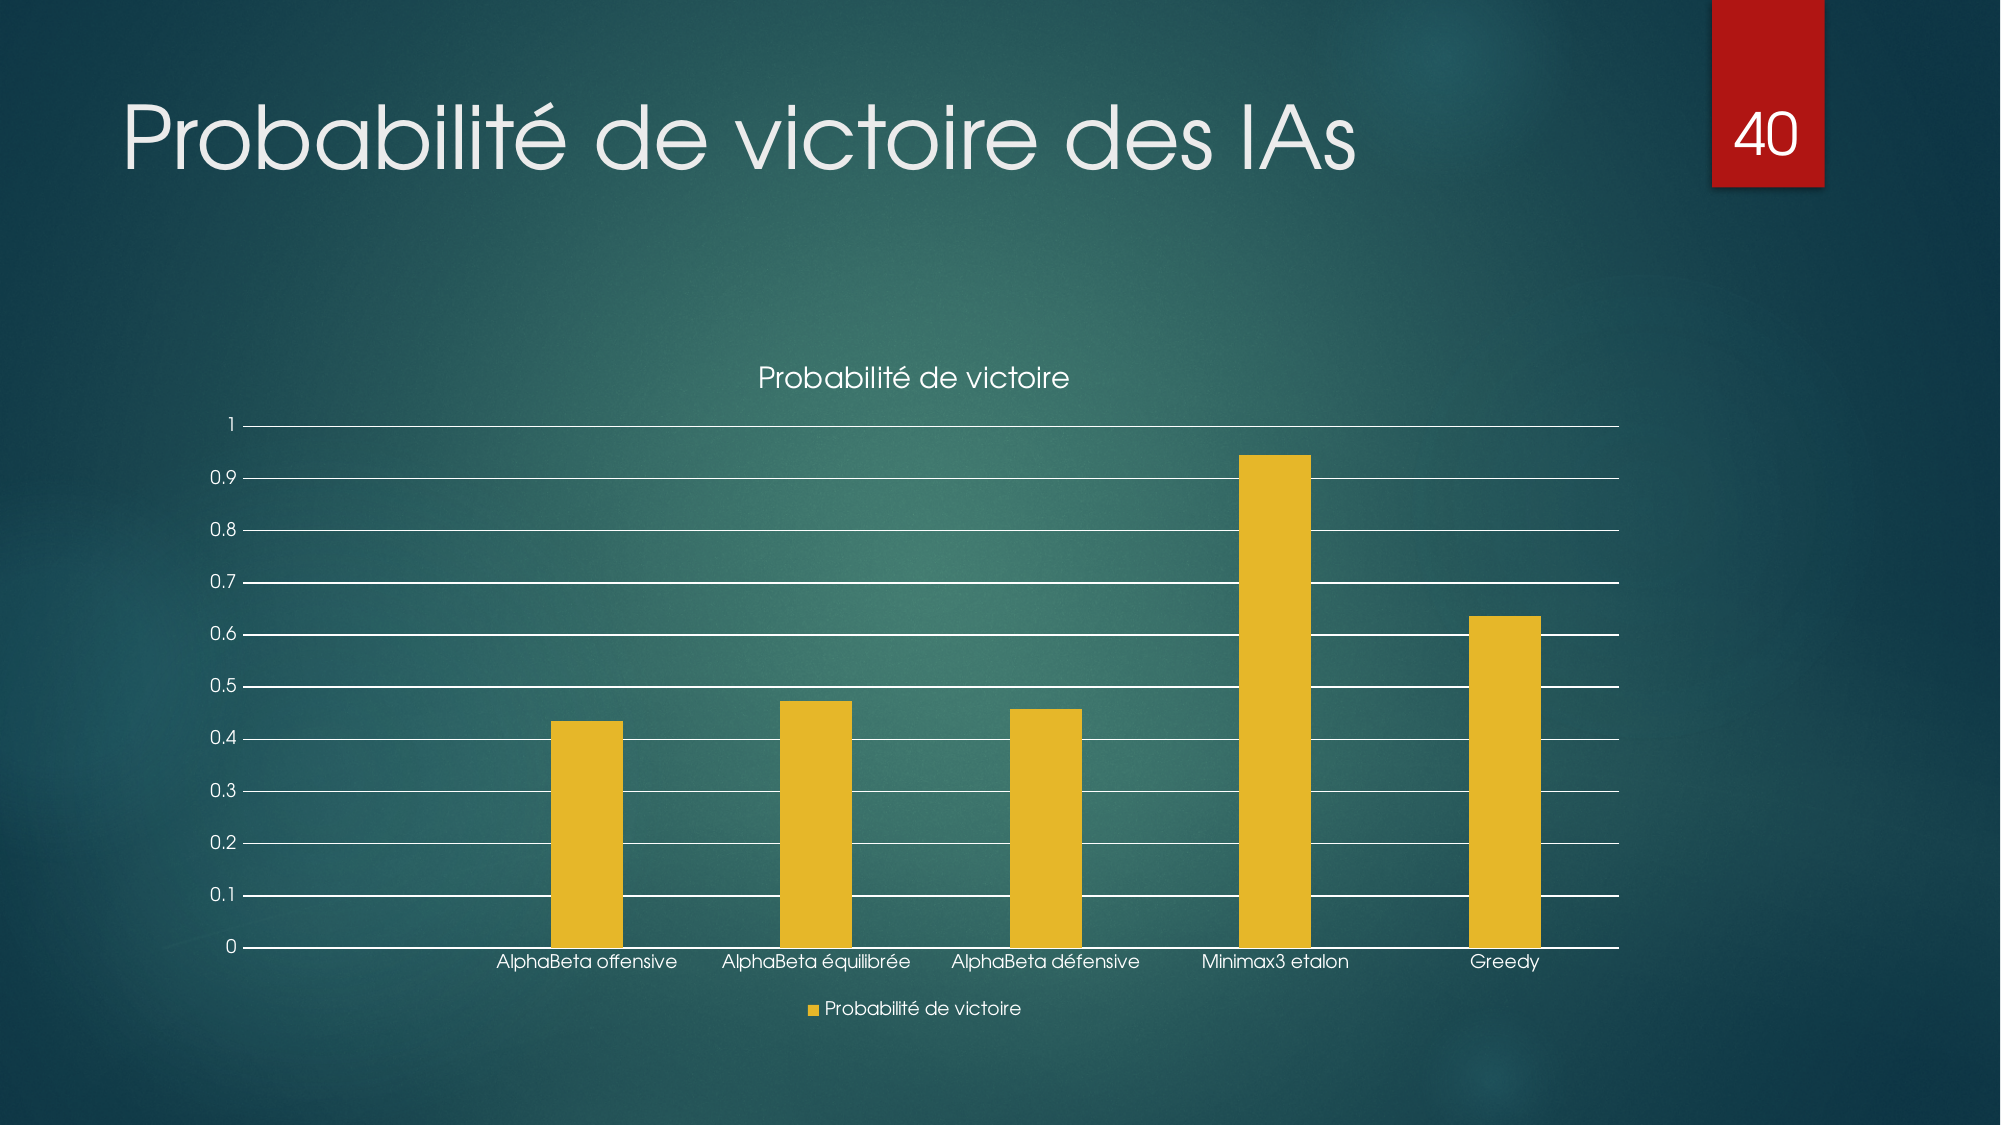

40
# Probabilité de victoire des IAs

### Chart:

| Category | Probabilité de victoire |
|---|---|
|  | None |
| AlphaBeta offensive | 0.436 |
| AlphaBeta équilibrée | 0.474 |
| AlphaBeta défensive | 0.458 |
| Minimax3 etalon | 0.946 |
| Greedy | 0.636 |